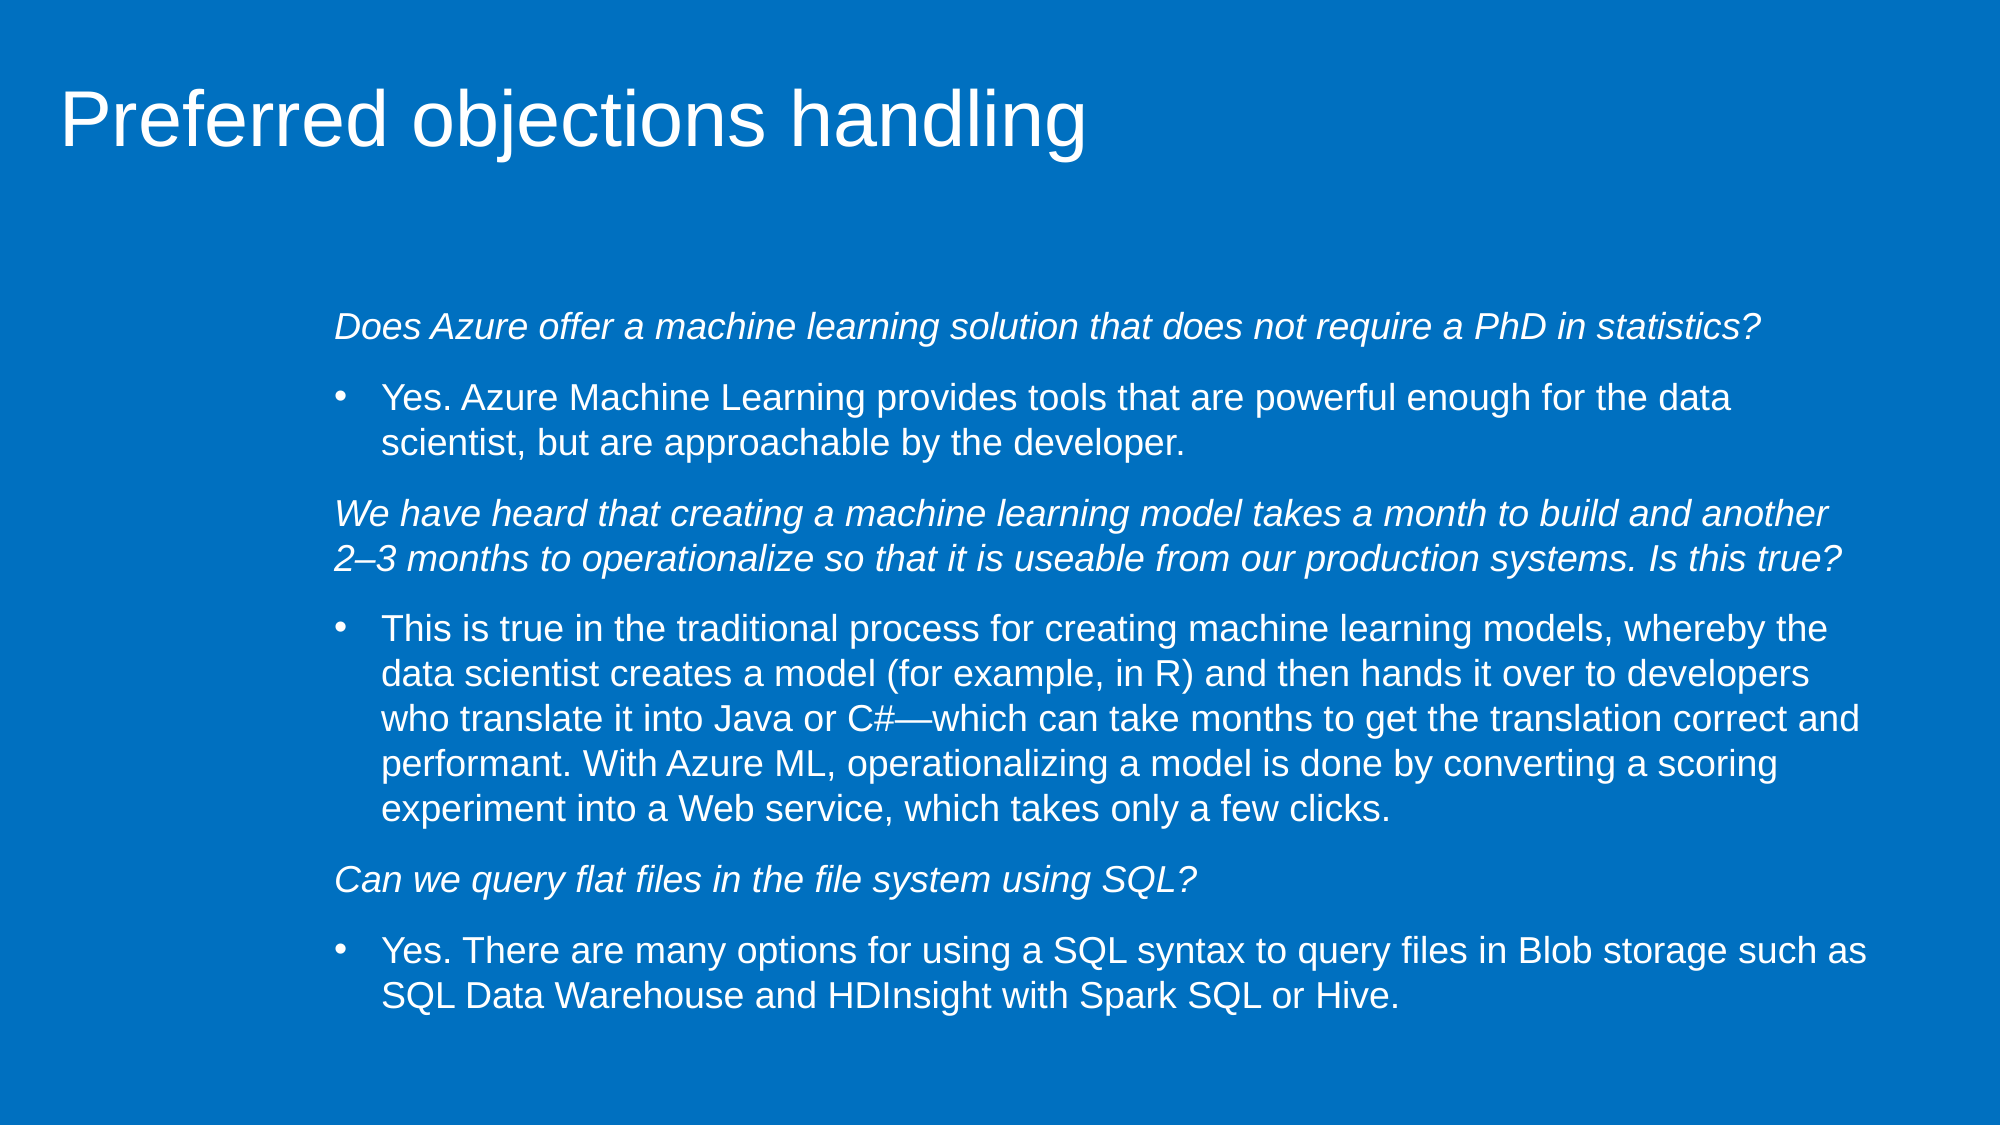

# Preferred objections handling
Does Azure offer a machine learning solution that does not require a PhD in statistics?
Yes. Azure Machine Learning provides tools that are powerful enough for the data scientist, but are approachable by the developer.
We have heard that creating a machine learning model takes a month to build and another 2–3 months to operationalize so that it is useable from our production systems. Is this true?
This is true in the traditional process for creating machine learning models, whereby the data scientist creates a model (for example, in R) and then hands it over to developers who translate it into Java or C#—which can take months to get the translation correct and performant. With Azure ML, operationalizing a model is done by converting a scoring experiment into a Web service, which takes only a few clicks.
Can we query flat files in the file system using SQL?
Yes. There are many options for using a SQL syntax to query files in Blob storage such as SQL Data Warehouse and HDInsight with Spark SQL or Hive.